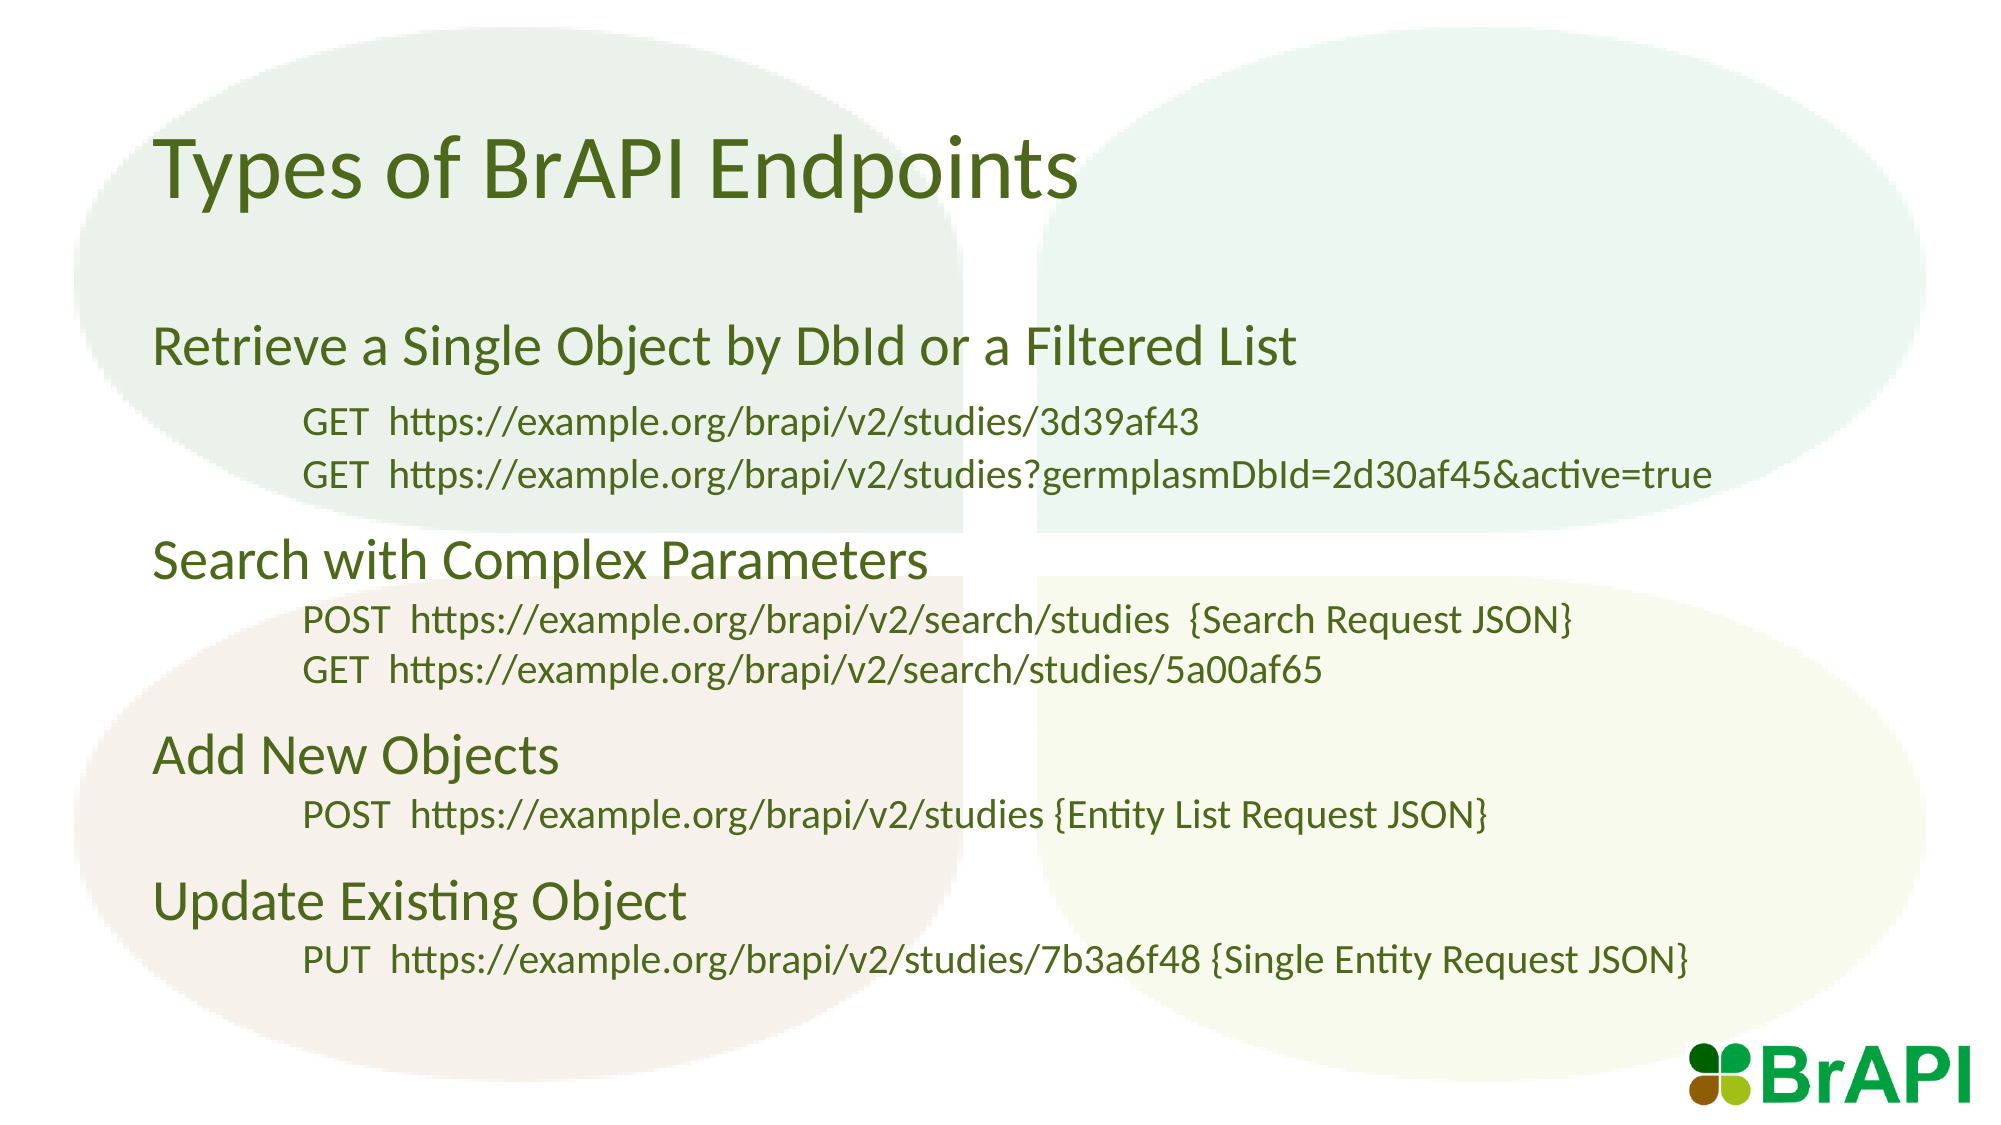

# Types of BrAPI Endpoints
Retrieve a Single Object by DbId or a Filtered List
	GET  https://example.org/brapi/v2/studies/3d39af43
	GET  https://example.org/brapi/v2/studies?germplasmDbId=2d30af45&active=true
Search with Complex Parameters
	POST  https://example.org/brapi/v2/search/studies  {Search Request JSON}
	GET  https://example.org/brapi/v2/search/studies/5a00af65
Add New Objects
	POST  https://example.org/brapi/v2/studies {Entity List Request JSON}
Update Existing Object
	PUT  https://example.org/brapi/v2/studies/7b3a6f48 {Single Entity Request JSON}